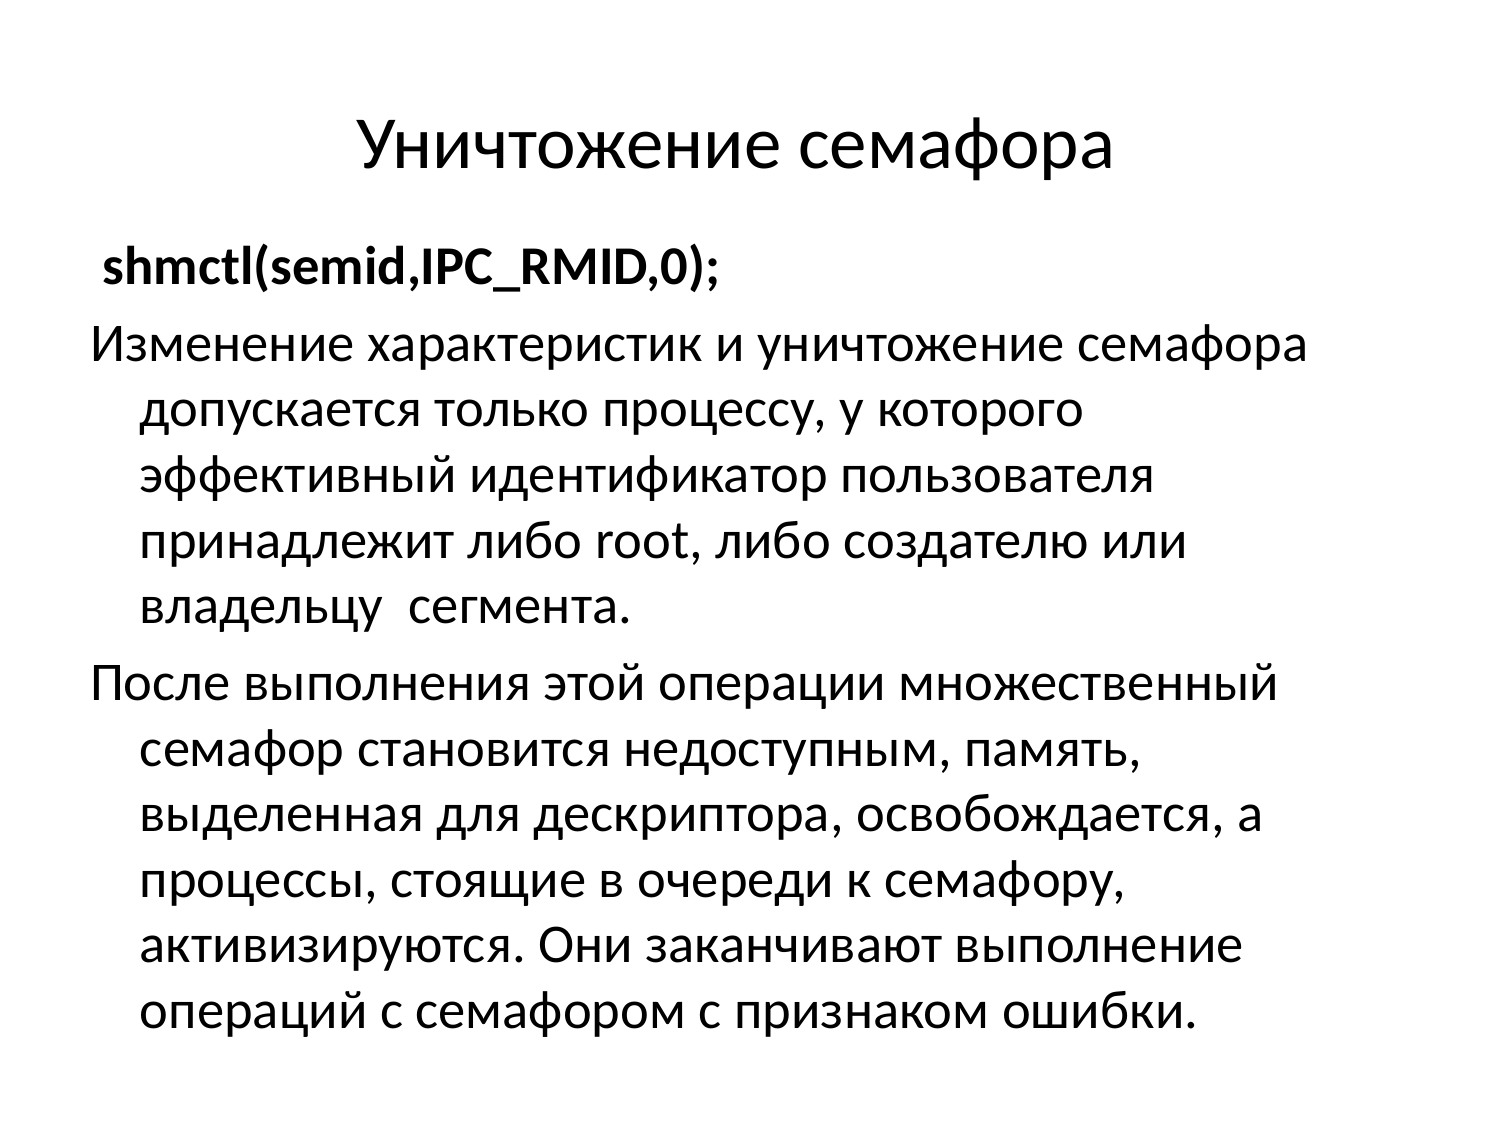

# Уничтожение семафора
 shmctl(semid,IPC_RMID,0);
Изменение характеристик и уничтожение семафора допускается только процессу, у которого эффективный идентификатор пользователя принадлежит либо root, либо создателю или владельцу  сегмента.
После выполнения этой операции множественный семафор становится недоступным, память, выделенная для дескриптора, освобождается, а процессы, стоящие в очереди к семафору, активизируются. Они заканчивают выполнение операций с семафором с признаком ошибки.